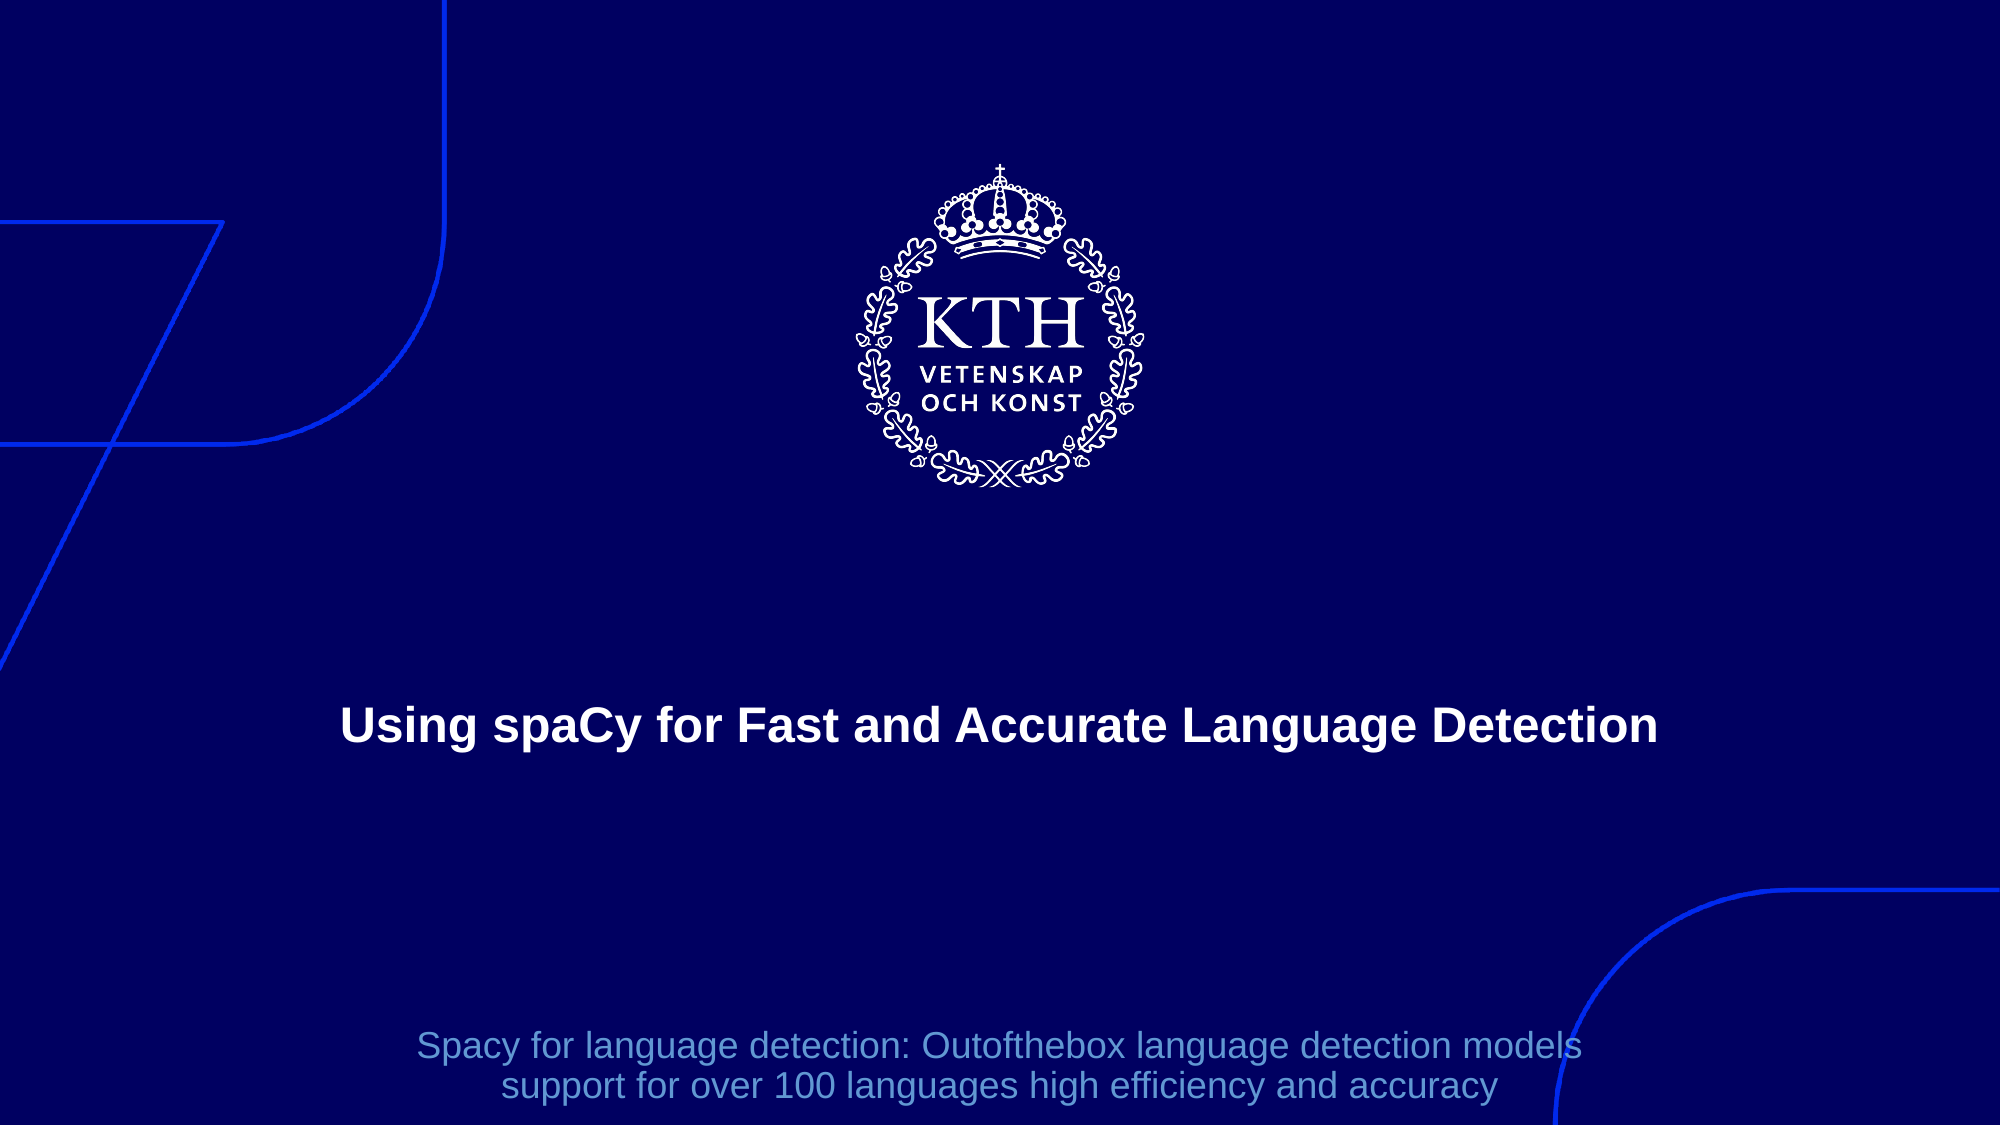

# Using spaCy for Fast and Accurate Language Detection

Spacy for language detection: Outofthebox language detection models support for over 100 languages high efficiency and accuracy